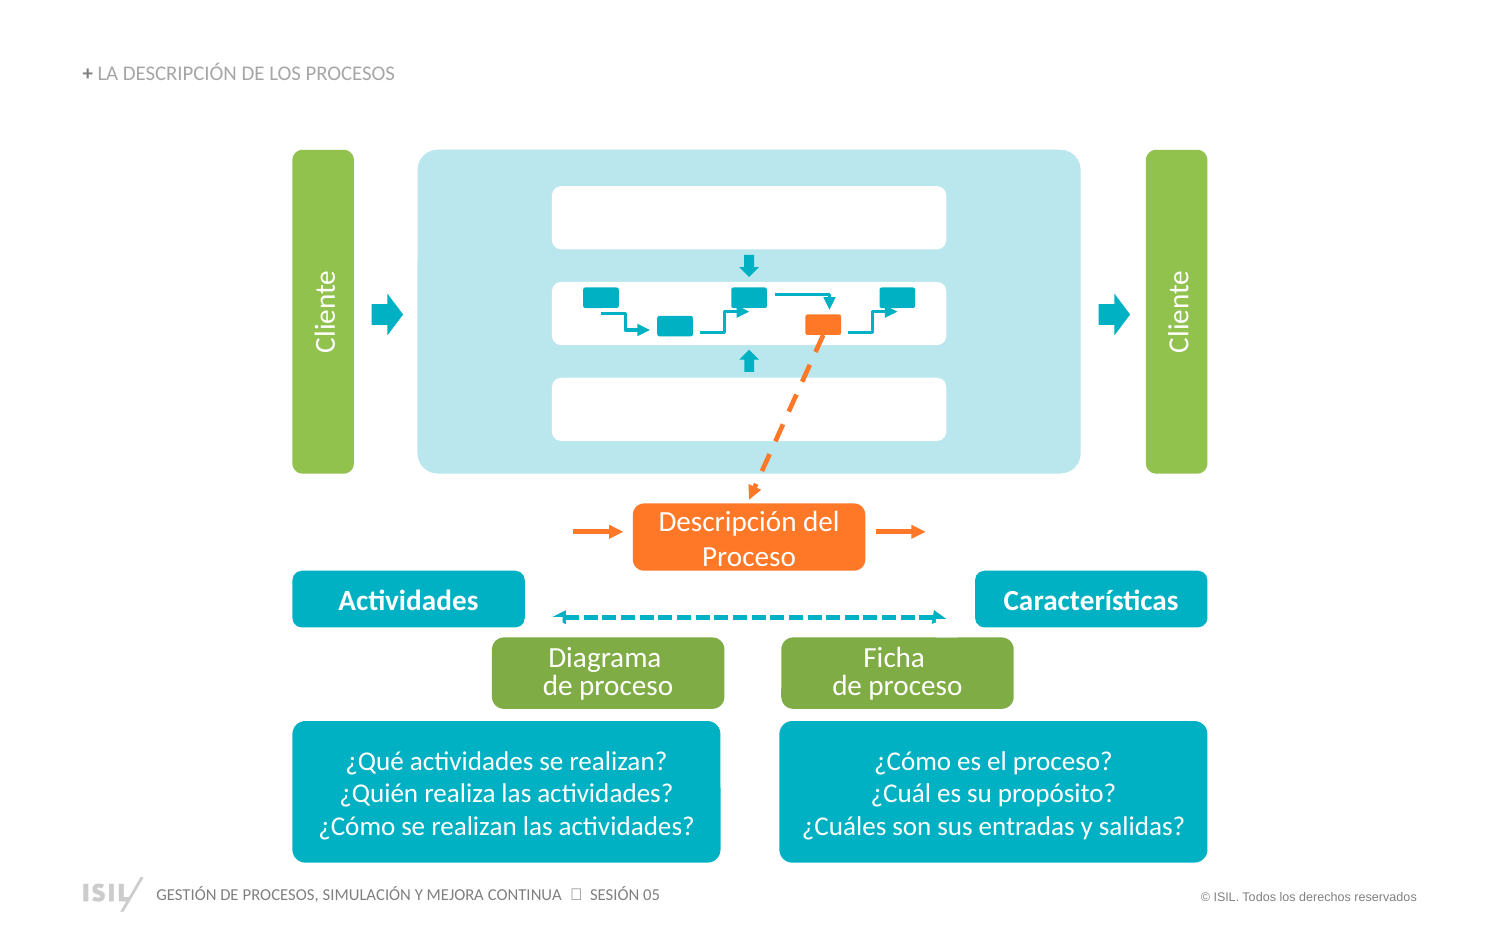

+ LA DESCRIPCIÓN DE LOS PROCESOS

Cliente
Cliente

Descripción del Proceso
Actividades
Características
Diagrama
de proceso
Ficha
de proceso
¿Qué actividades se realizan?
¿Quién realiza las actividades?
¿Cómo se realizan las actividades?
¿Cómo es el proceso?
¿Cuál es su propósito?
¿Cuáles son sus entradas y salidas?